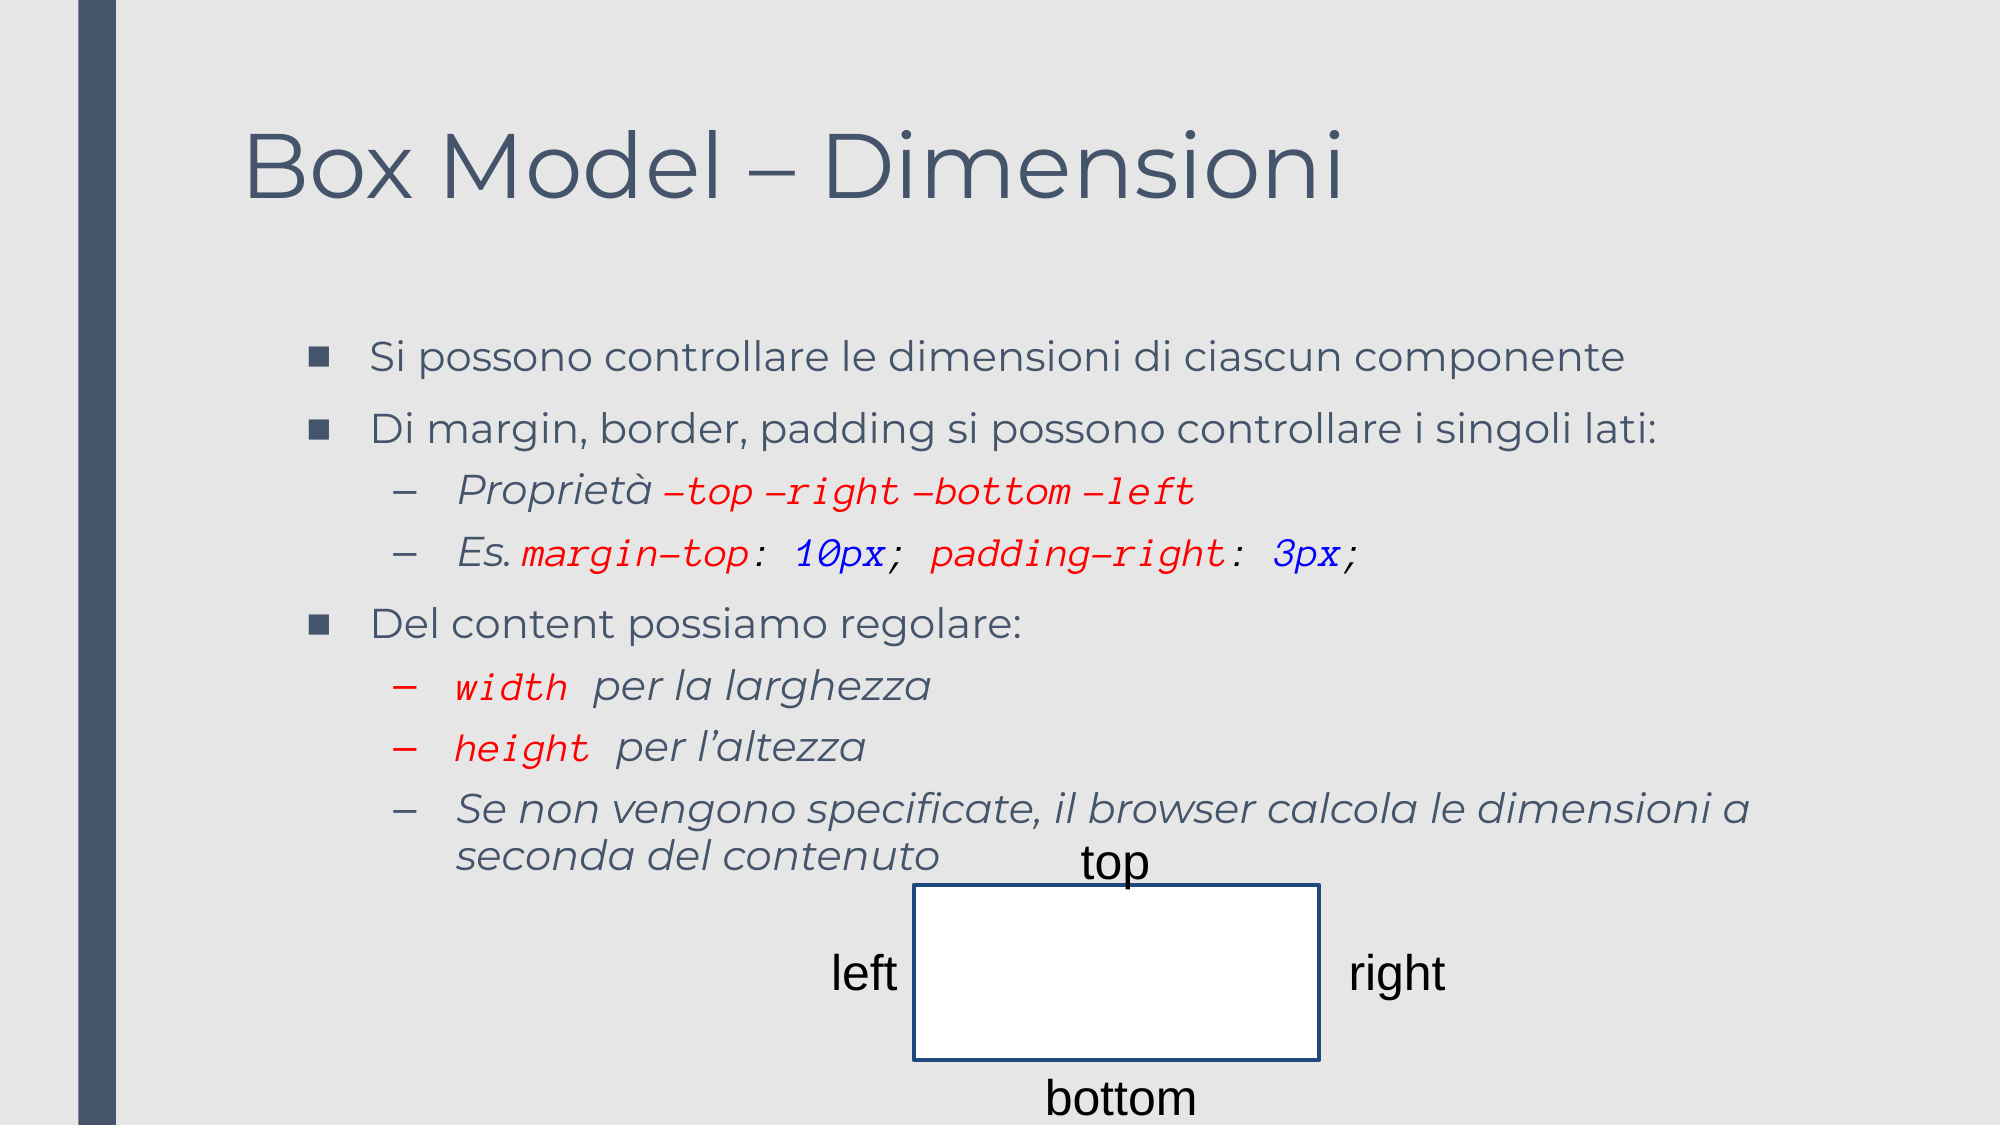

# Box Model – Dimensioni
Si possono controllare le dimensioni di ciascun componente
Di margin, border, padding si possono controllare i singoli lati:
Proprietà -top -right -bottom -left
Es. margin-top: 10px; padding-right: 3px;
Del content possiamo regolare:
width per la larghezza
height per l’altezza
Se non vengono specificate, il browser calcola le dimensioni a seconda del contenuto

top

left
right
bottom